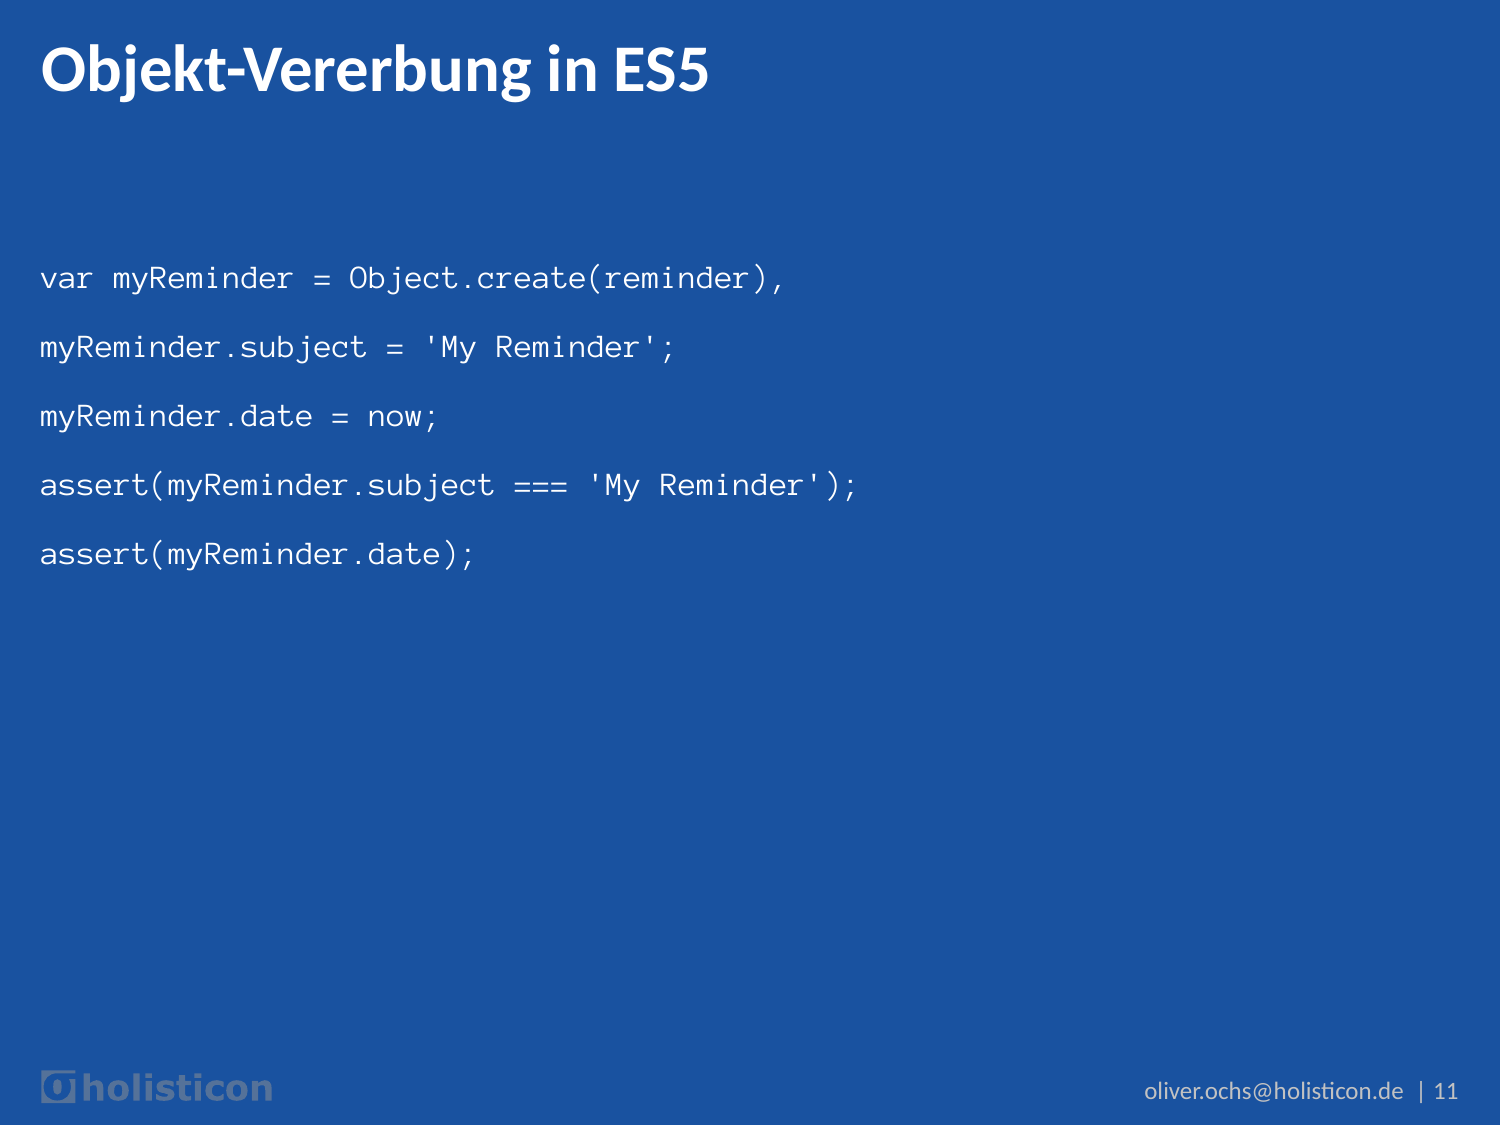

# Objekt-Vererbung in ES5
var myReminder = Object.create(reminder),
myReminder.subject = 'My Reminder';
myReminder.date = now;
assert(myReminder.subject === 'My Reminder');
assert(myReminder.date);